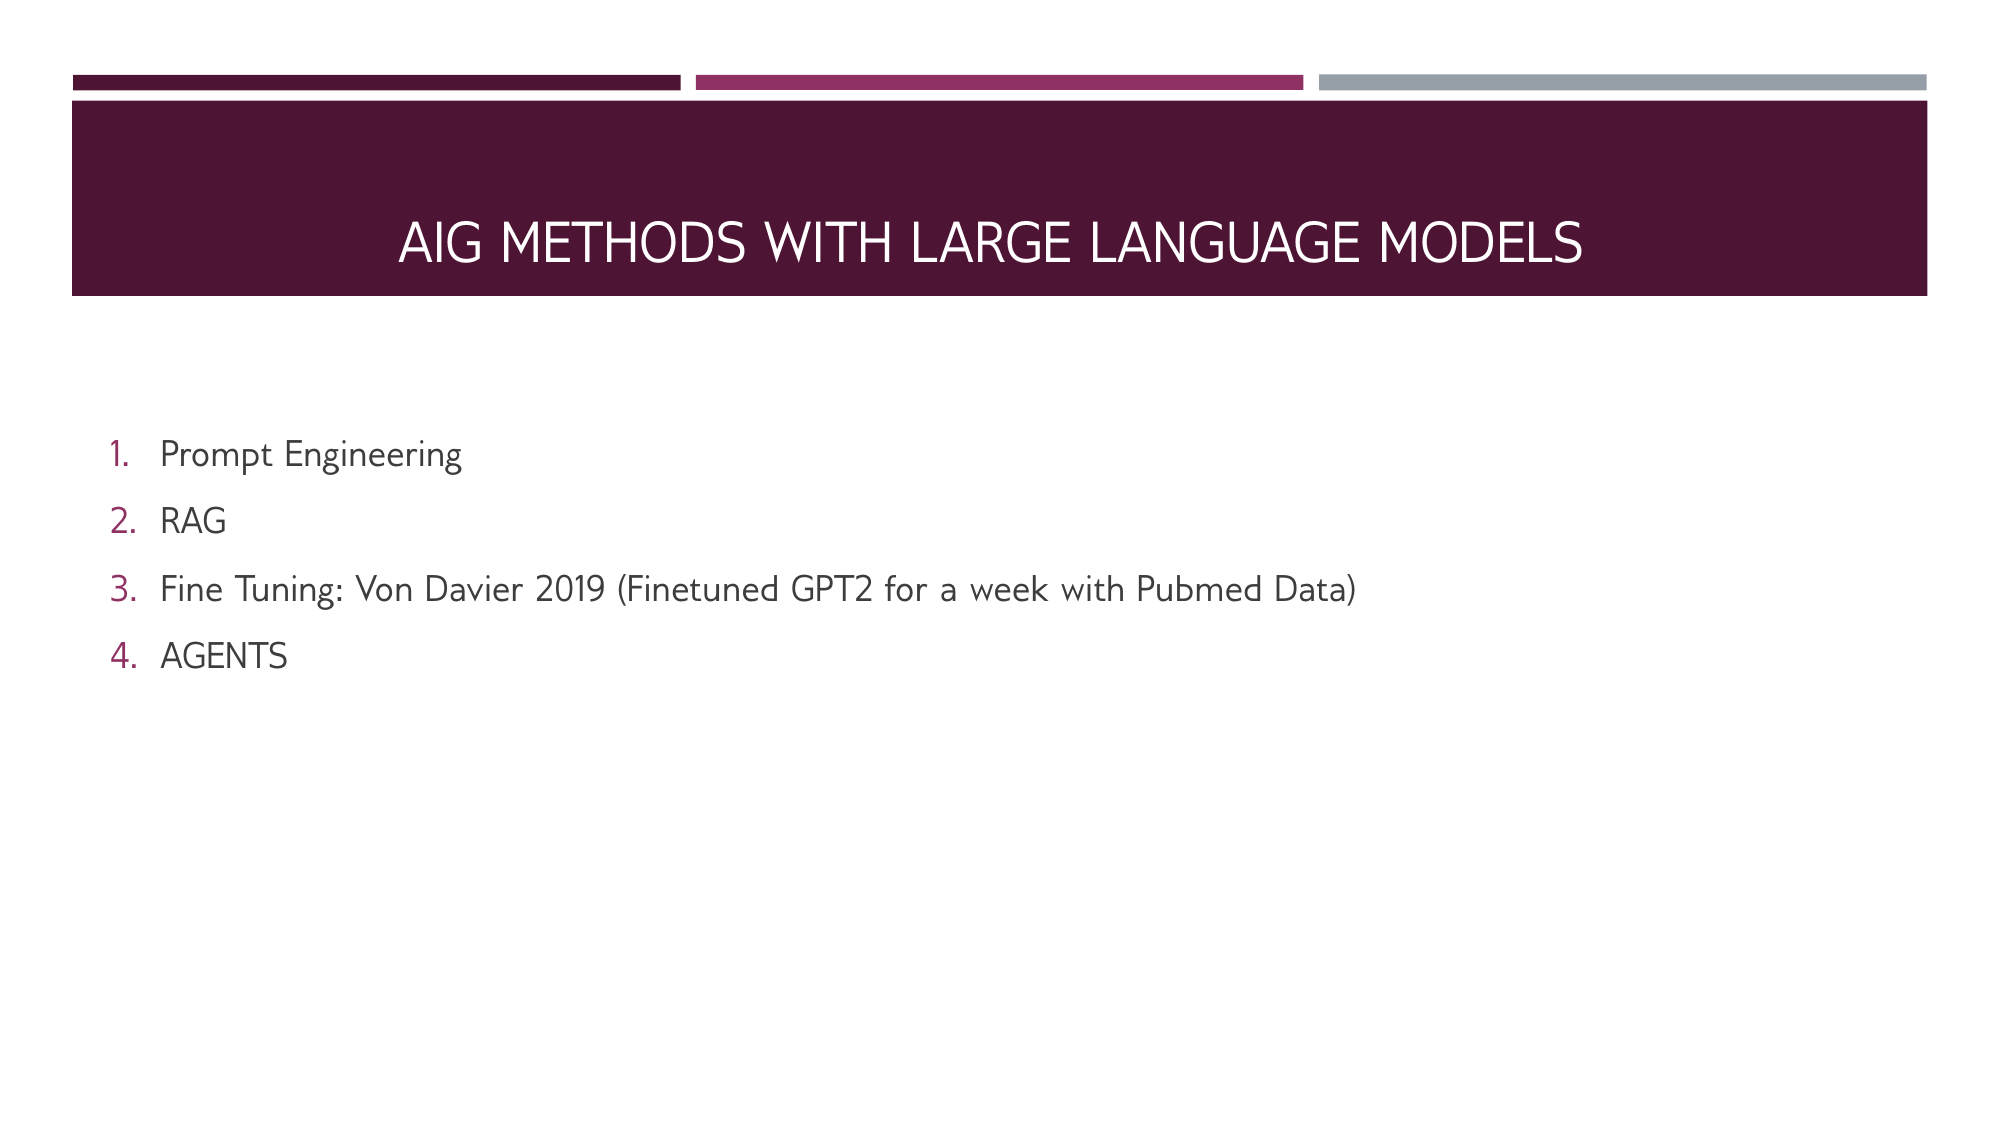

# AIG METHODS WITH LARGE LANGUAGE MODELS
Prompt Engineering
RAG
Fine Tuning: Von Davier 2019 (Finetuned GPT2 for a week with Pubmed Data)
AGENTS